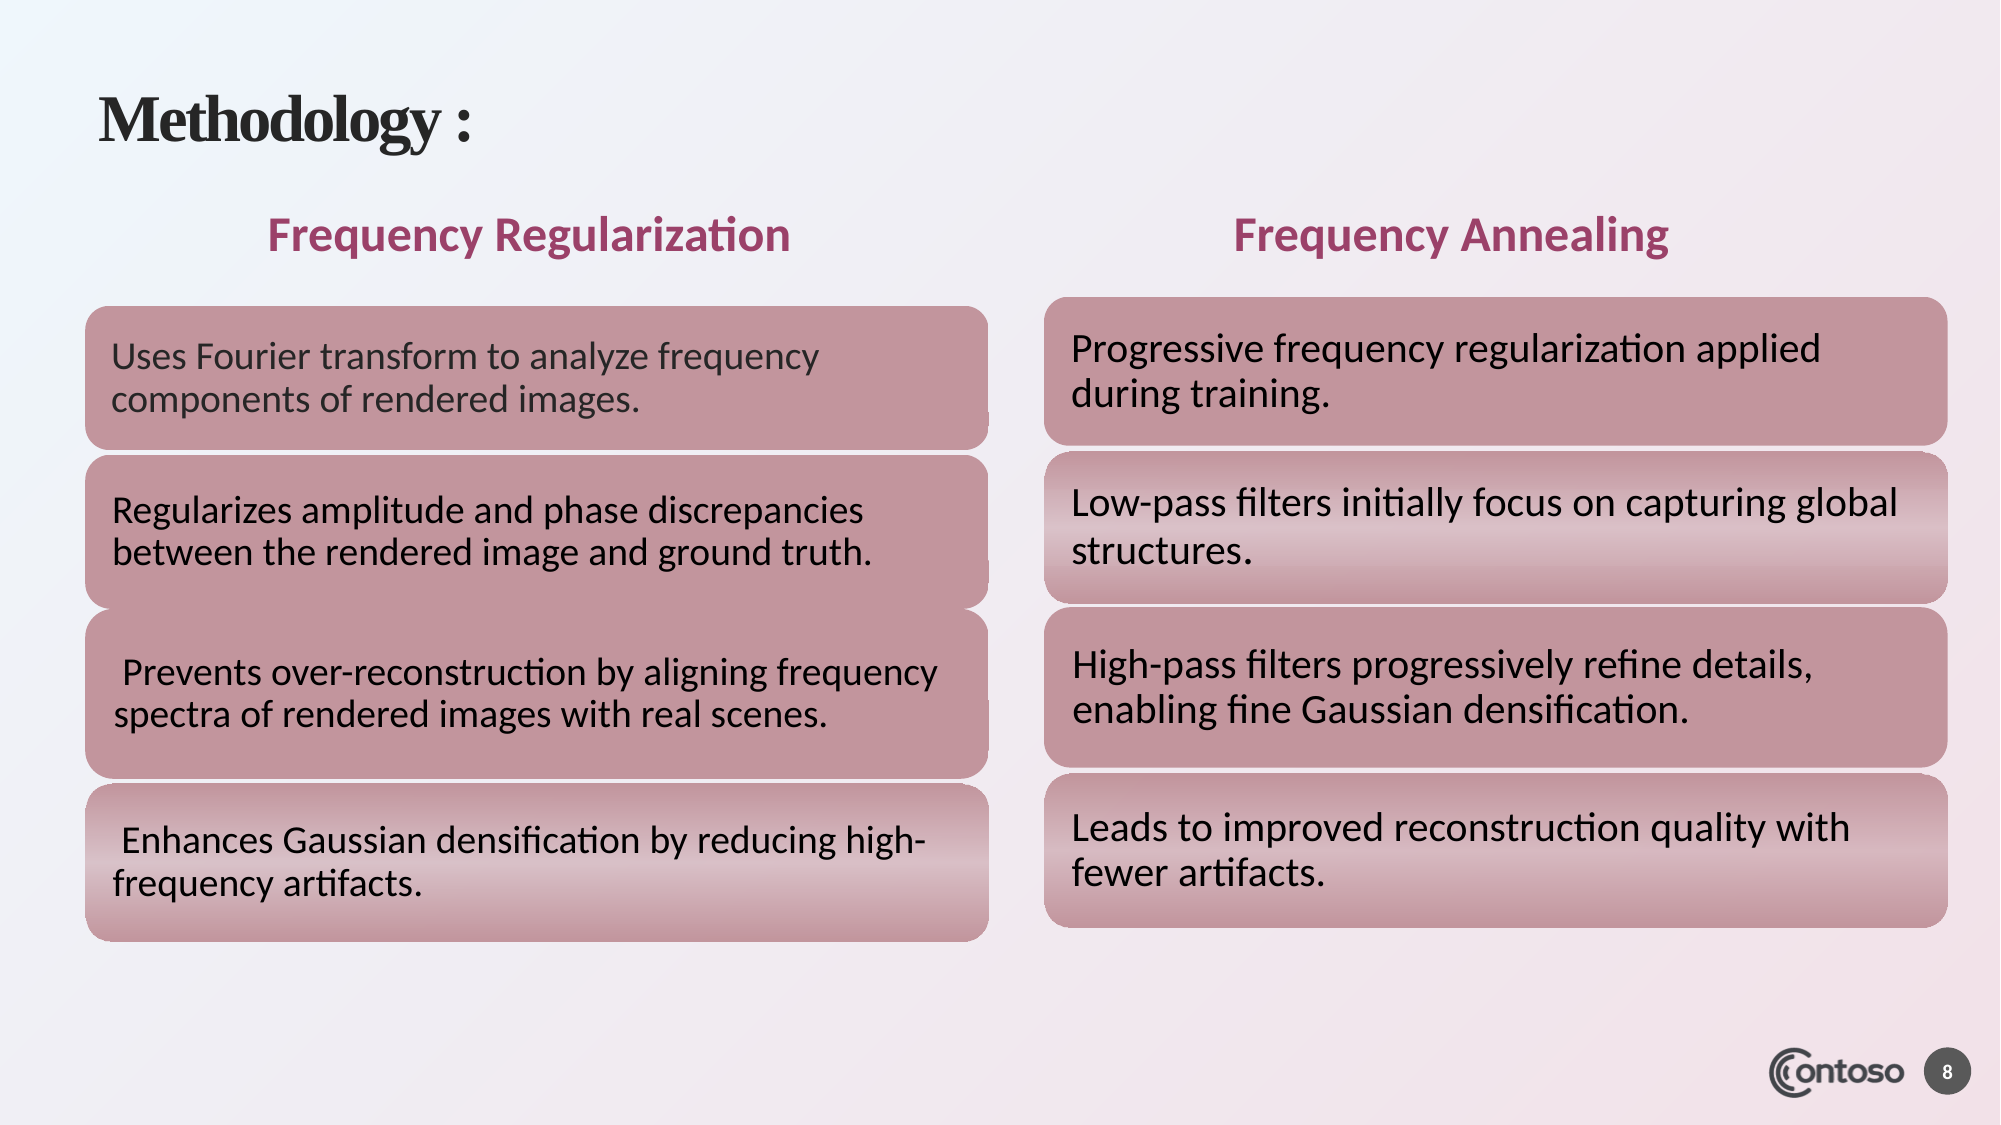

# Methodology :
Frequency Regularization
Frequency Annealing
Uses Fourier transform to analyze frequency components of rendered images.
Regularizes amplitude and phase discrepancies between the rendered image and ground truth.
 Prevents over-reconstruction by aligning frequency spectra of rendered images with real scenes.
 Enhances Gaussian densification by reducing high- frequency artifacts.
Progressive frequency regularization applied during training.
Low-pass filters initially focus on capturing global structures.
High-pass filters progressively refine details, enabling fine Gaussian densification.
Leads to improved reconstruction quality with fewer artifacts.
8